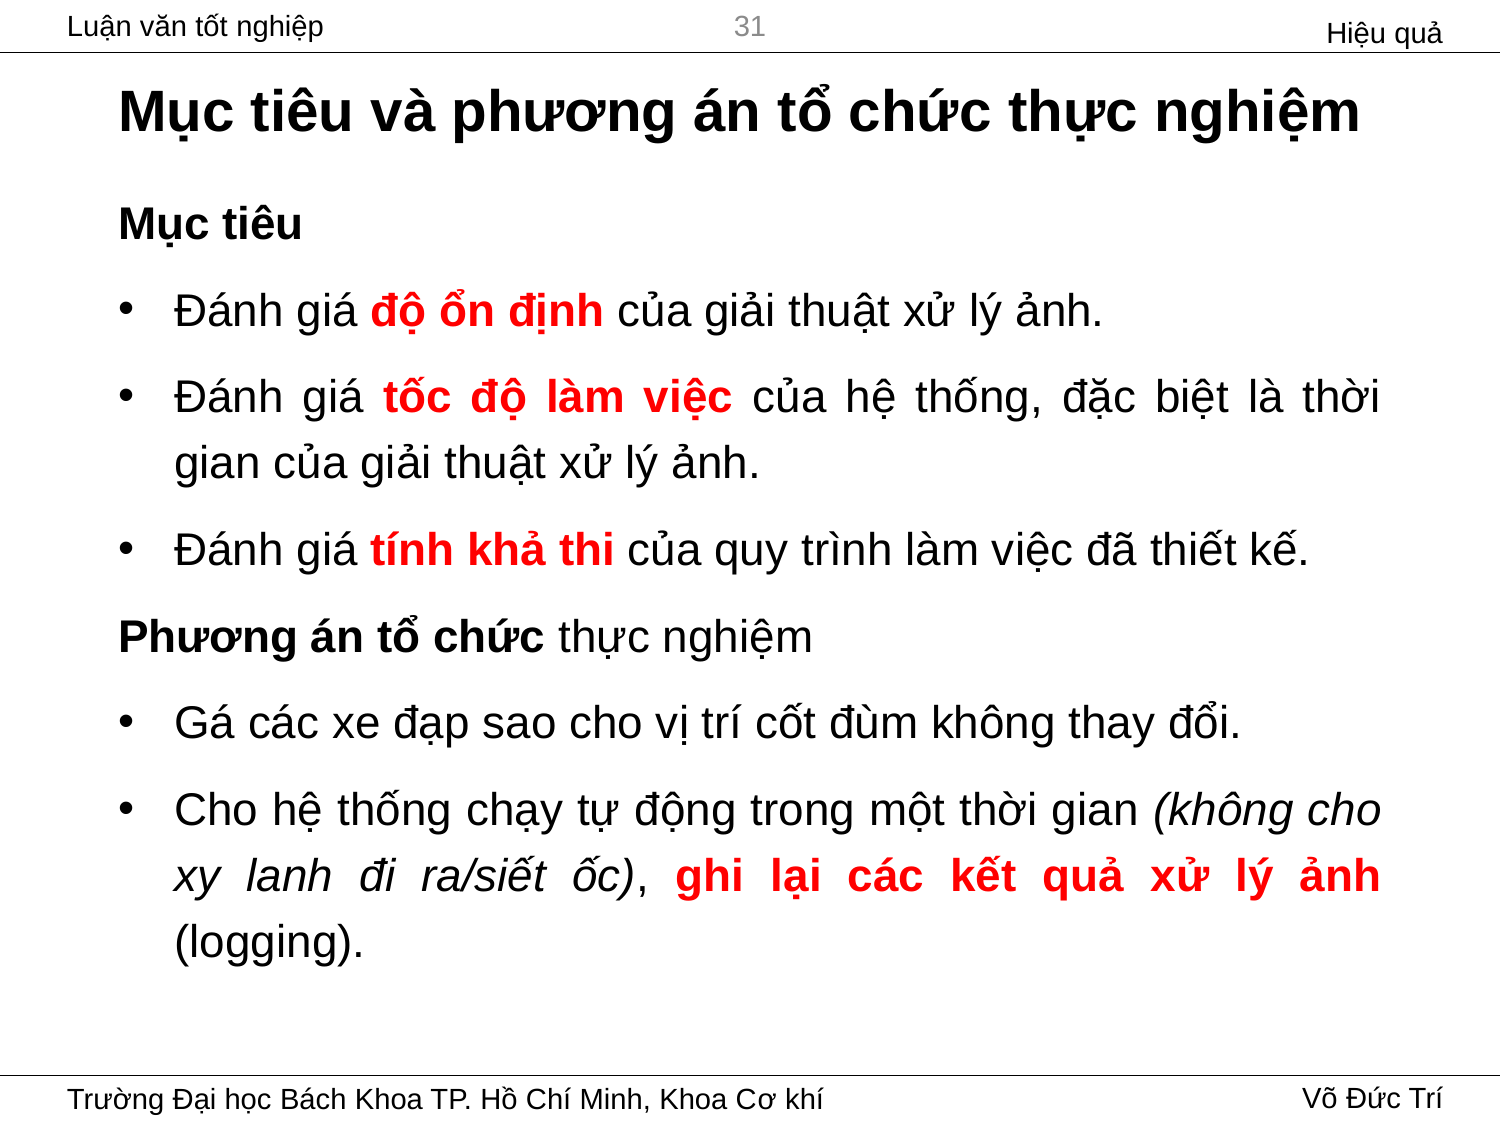

Hiệu quả
31
# Mục tiêu và phương án tổ chức thực nghiệm
Mục tiêu
Đánh giá độ ổn định của giải thuật xử lý ảnh.
Đánh giá tốc độ làm việc của hệ thống, đặc biệt là thời gian của giải thuật xử lý ảnh.
Đánh giá tính khả thi của quy trình làm việc đã thiết kế.
Phương án tổ chức thực nghiệm
Gá các xe đạp sao cho vị trí cốt đùm không thay đổi.
Cho hệ thống chạy tự động trong một thời gian (không cho xy lanh đi ra/siết ốc), ghi lại các kết quả xử lý ảnh (logging).